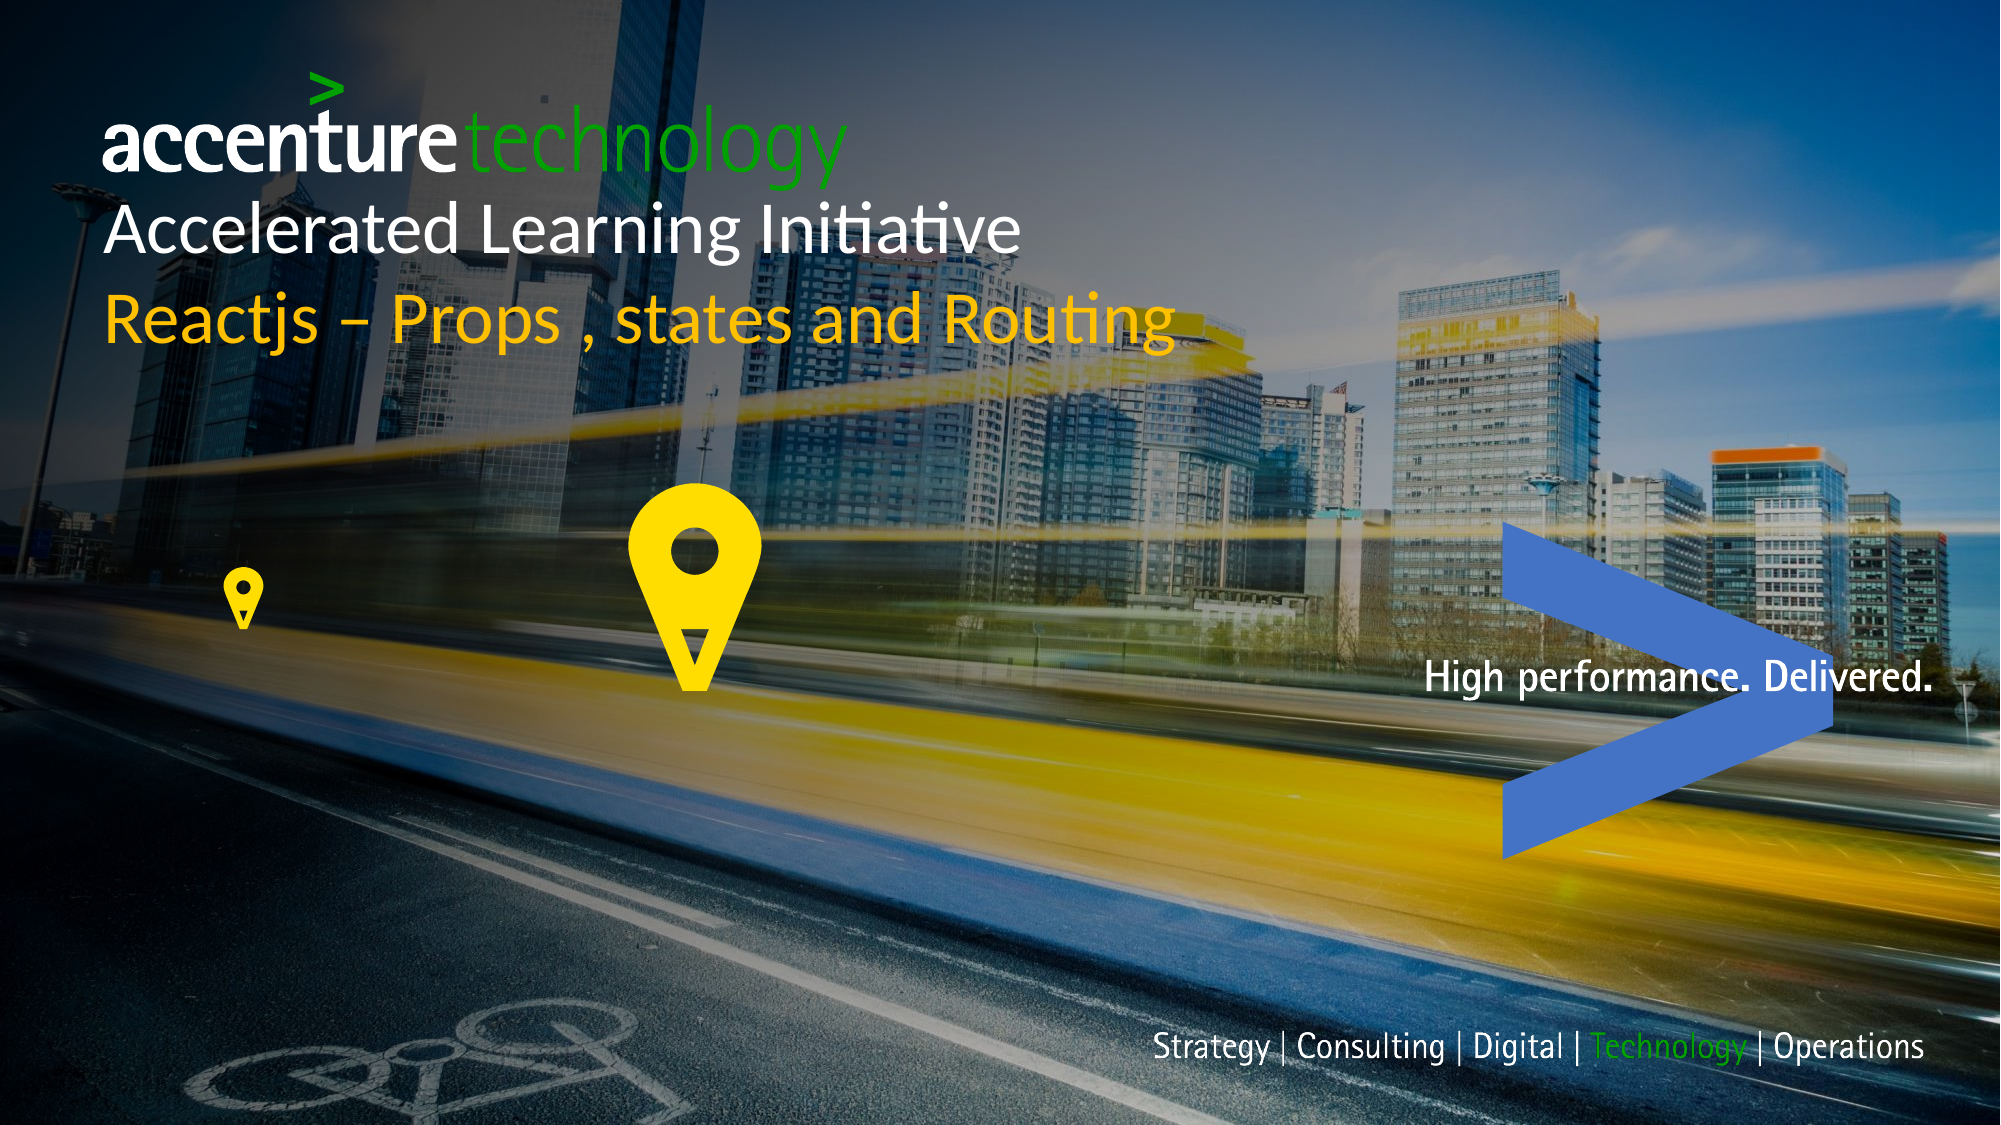

# Accelerated Learning Initiative Reactjs – Props , states and Routing